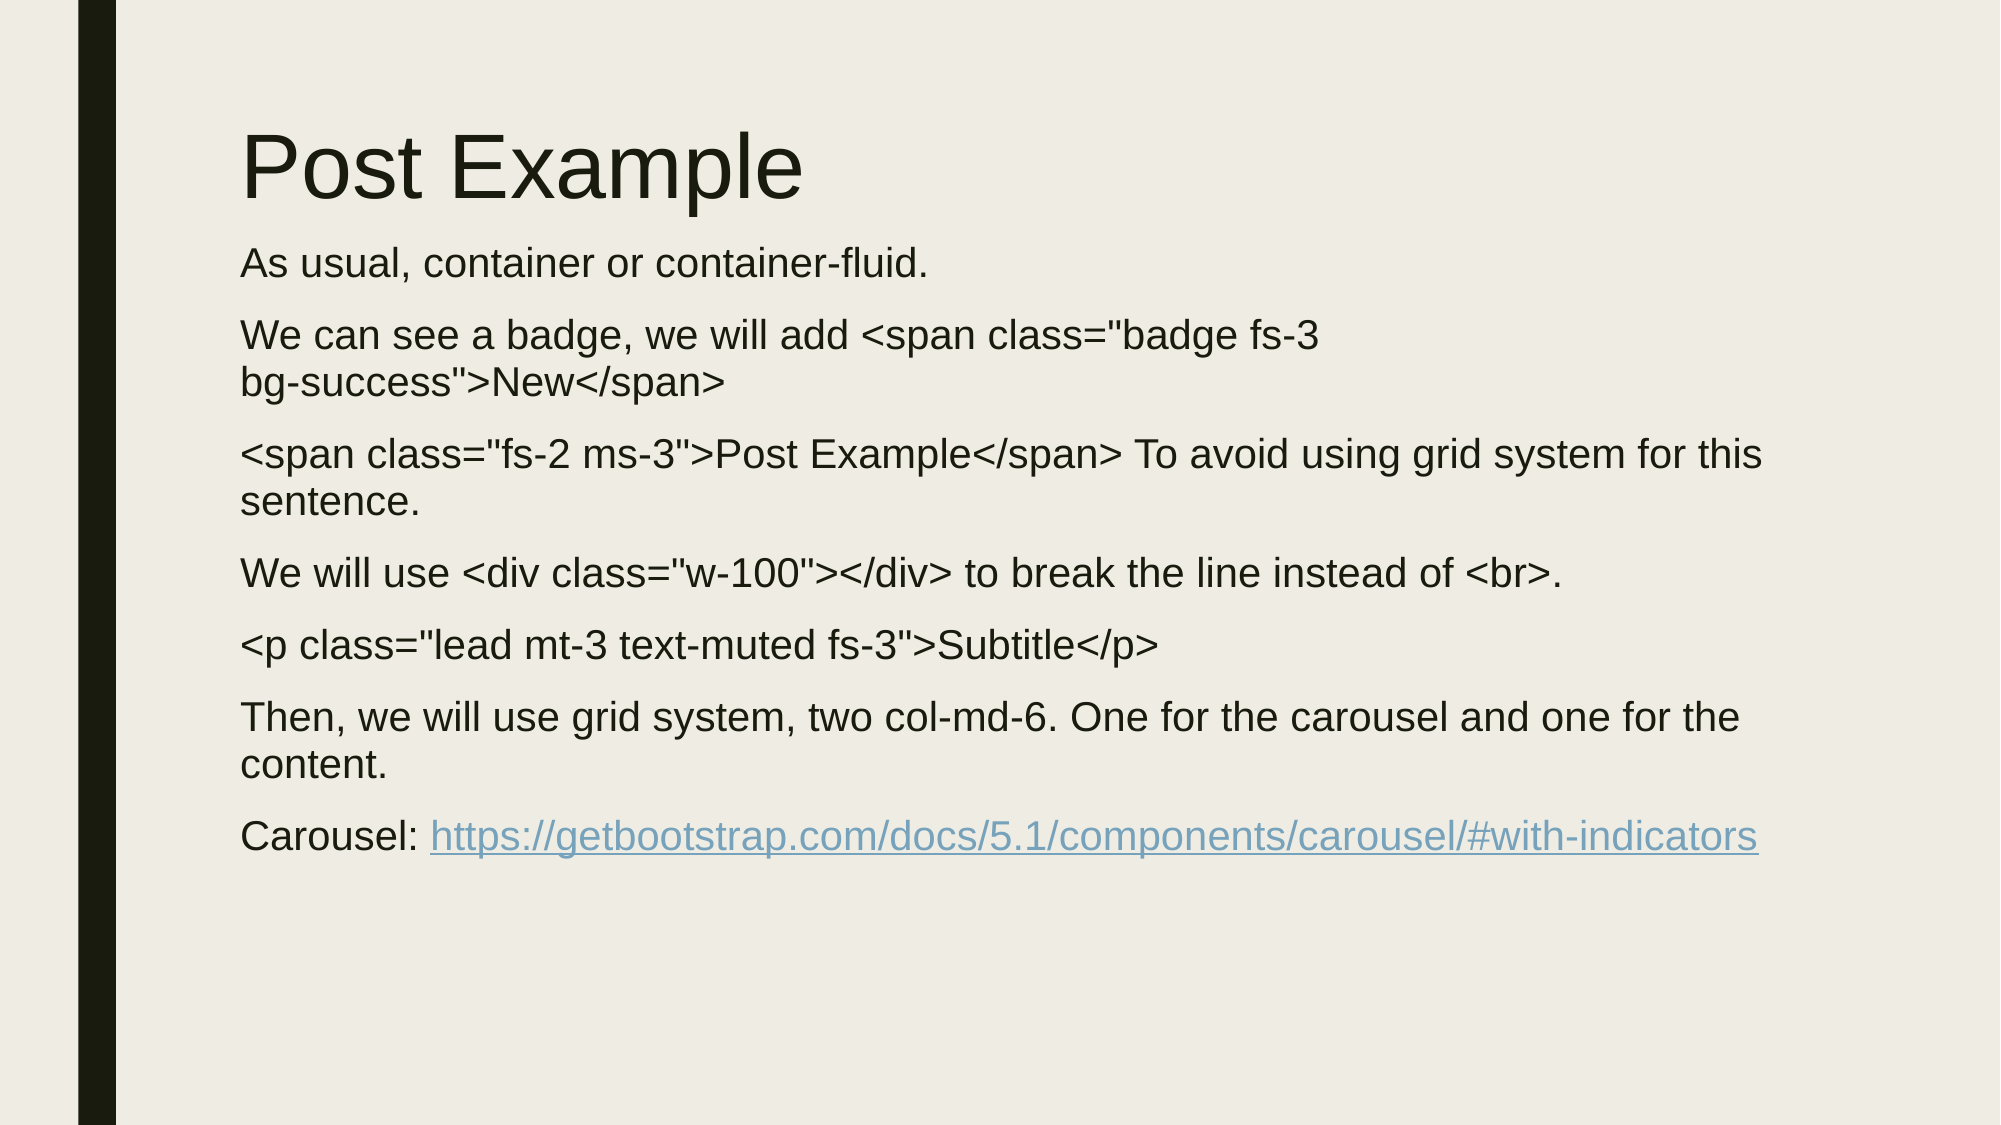

# Post Example
As usual, container or container-fluid.
We can see a badge, we will add <span class="badge fs-3 bg-success">New</span>
<span class="fs-2 ms-3">Post Example</span> To avoid using grid system for this sentence.
We will use <div class="w-100"></div> to break the line instead of <br>.
<p class="lead mt-3 text-muted fs-3">Subtitle</p>
Then, we will use grid system, two col-md-6. One for the carousel and one for the content.
Carousel: https://getbootstrap.com/docs/5.1/components/carousel/#with-indicators